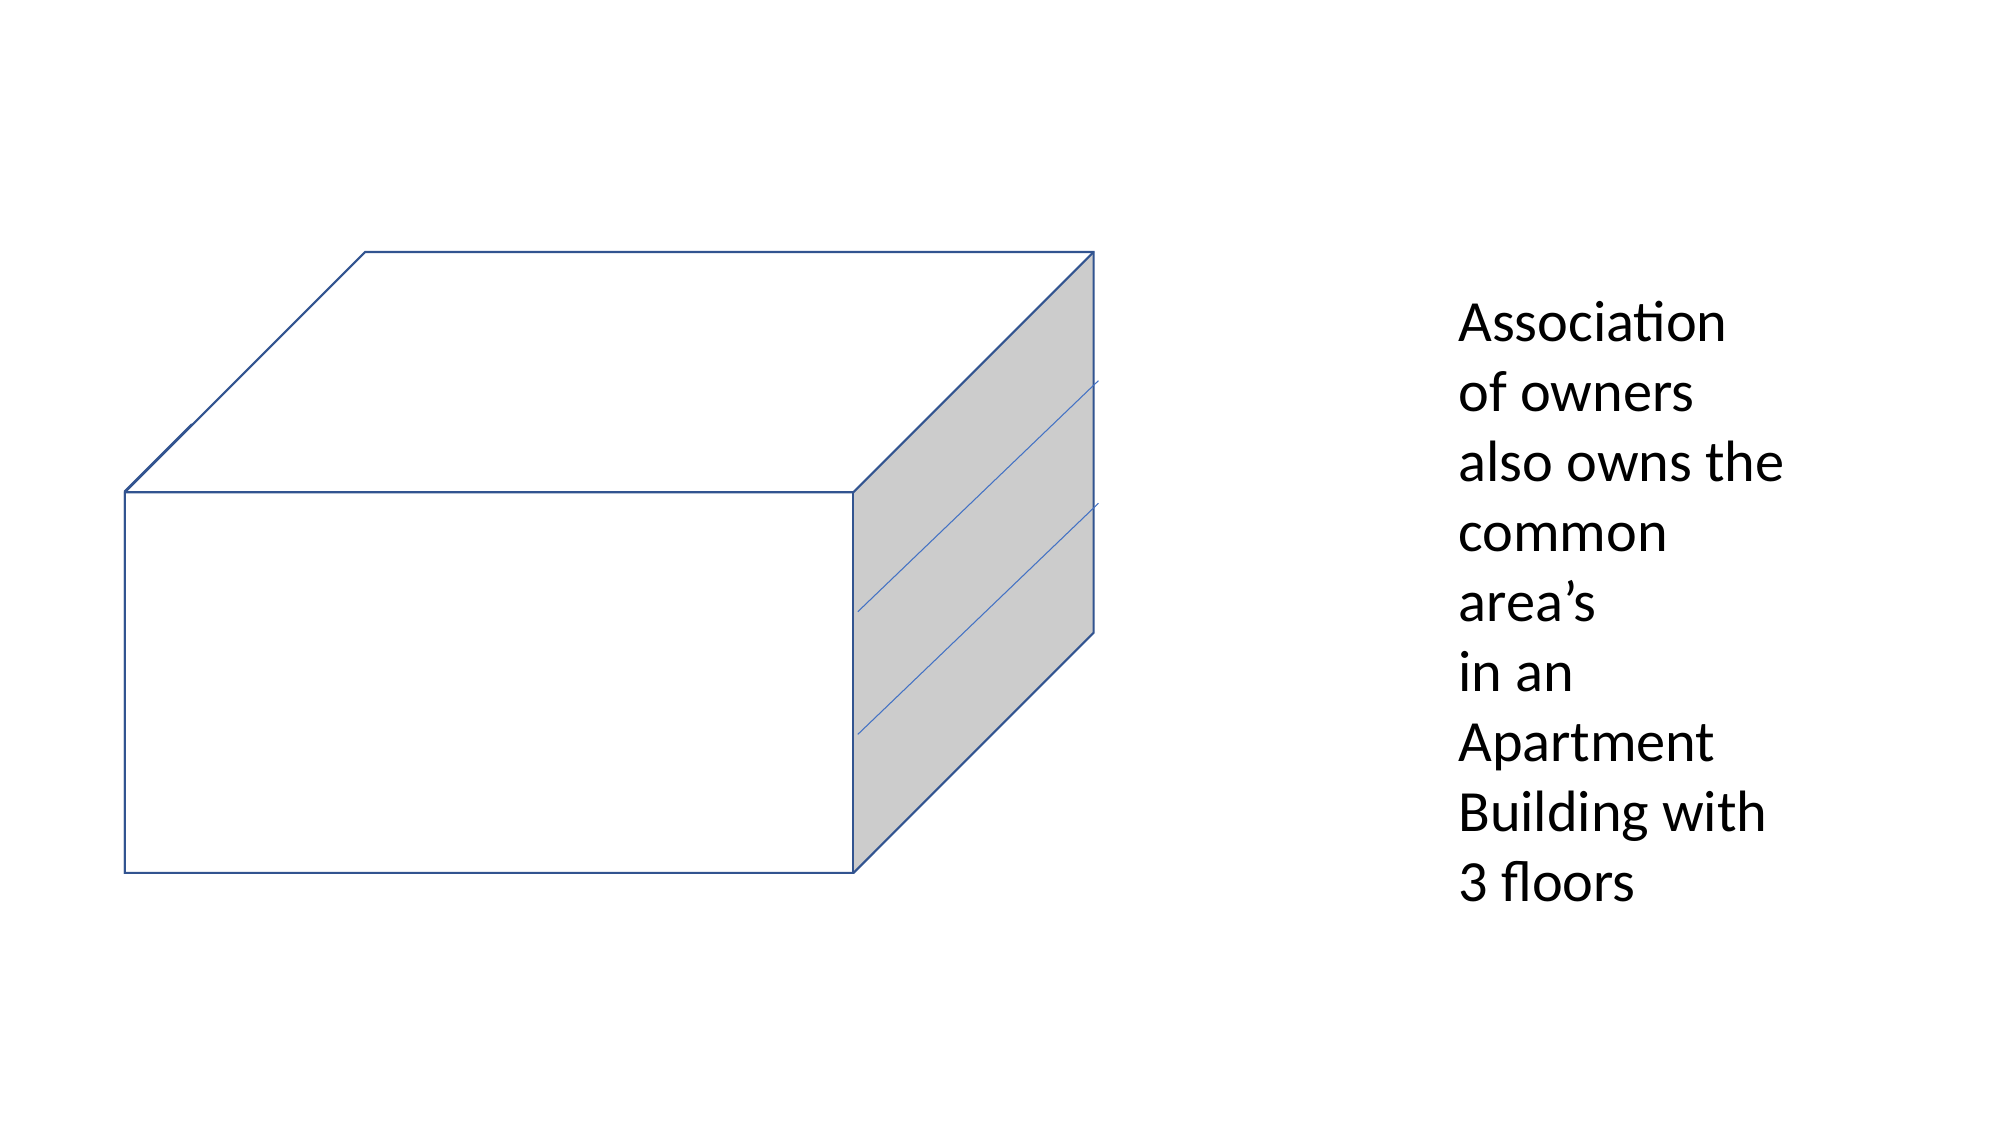

Association
of owners also owns the common area’s
in an
Apartment
Building with
3 floors